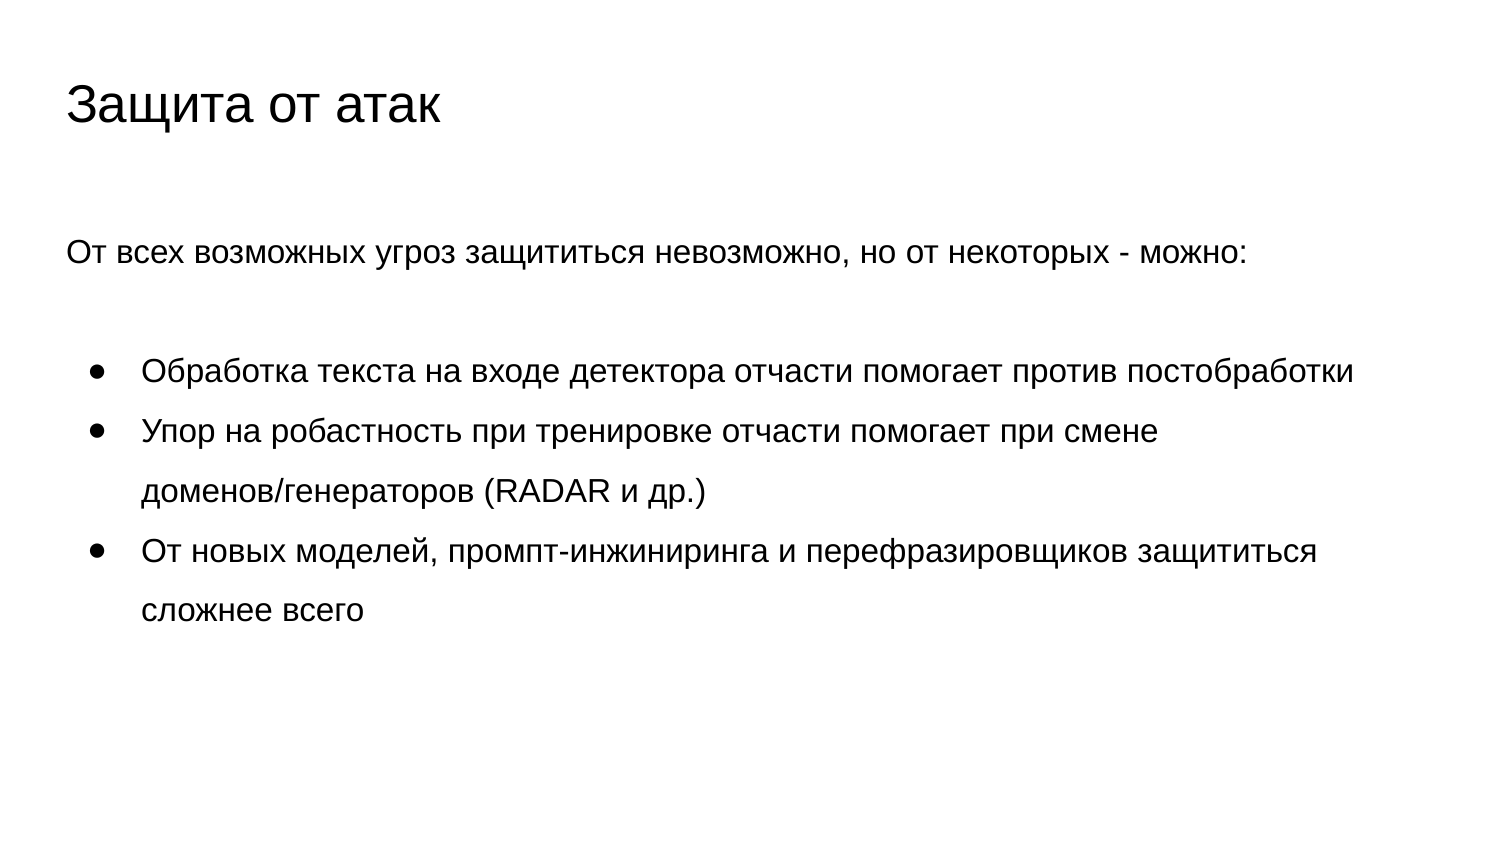

# Защита от атак
От всех возможных угроз защититься невозможно, но от некоторых - можно:

Обработка текста на входе детектора отчасти помогает против постобработки
Упор на робастность при тренировке отчасти помогает при смене доменов/генераторов (RADAR и др.)
От новых моделей, промпт-инжиниринга и перефразировщиков защититься сложнее всего